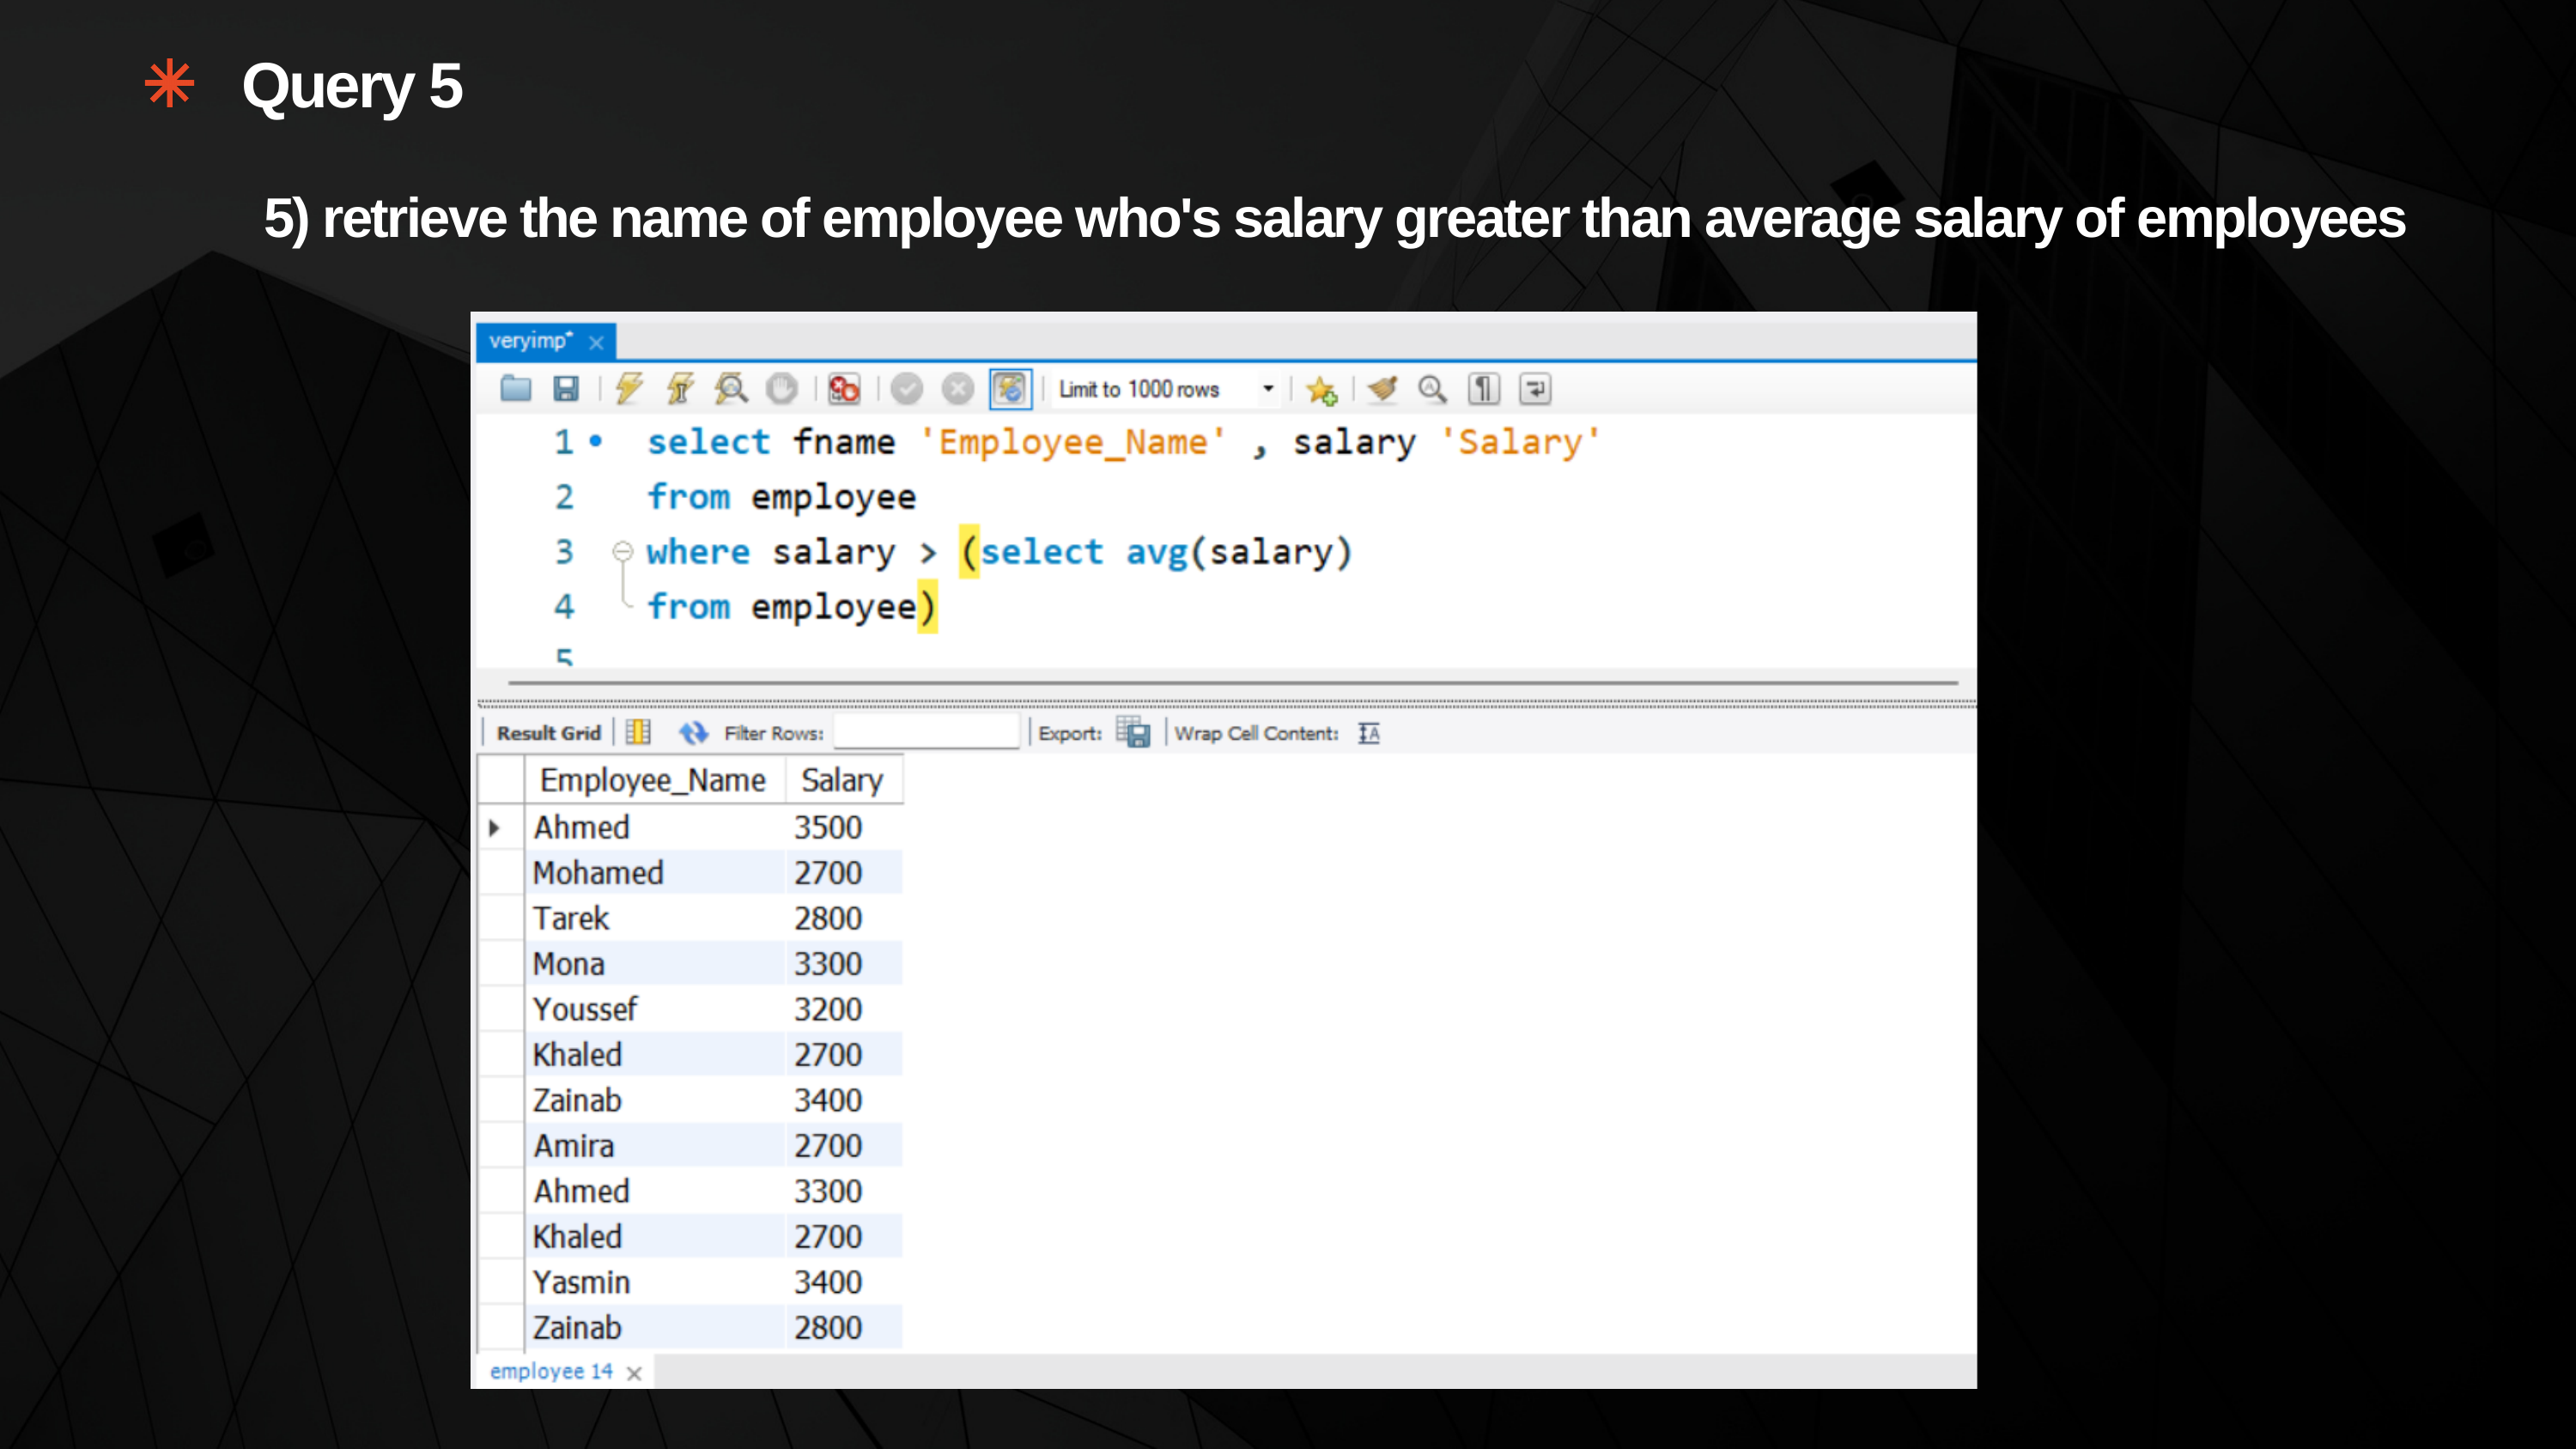

Query 5

5) retrieve the name of employee who's salary greater than average salary of employees